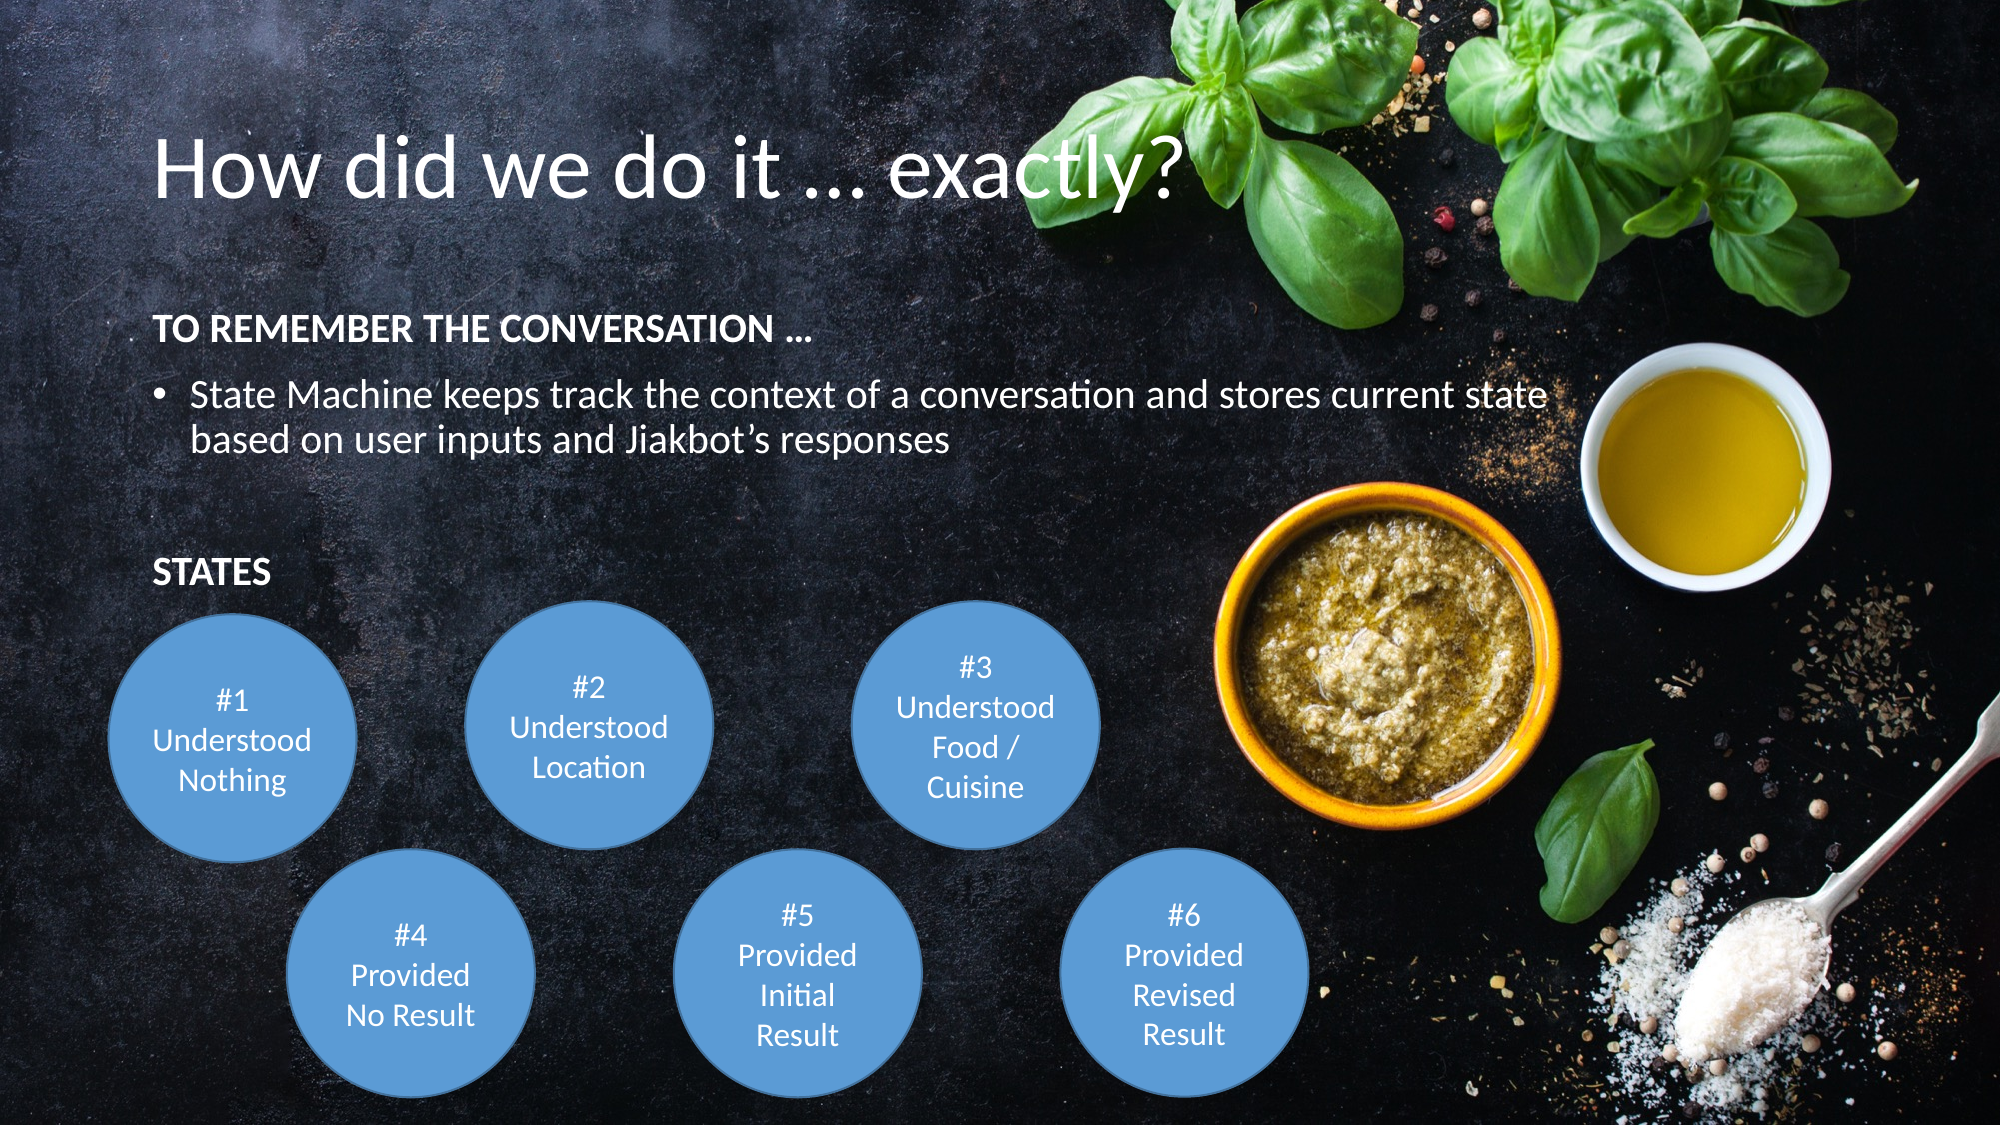

# How did we do it … exactly?
TO REMEMBER THE CONVERSATION …
State Machine keeps track the context of a conversation and stores current state based on user inputs and Jiakbot’s responses

STATES

#2
Understood Location
#3
Understood Food / Cuisine
#1
Understood Nothing
#6
Provided Revised Result
#4
Provided No Result
#5
Provided Initial Result